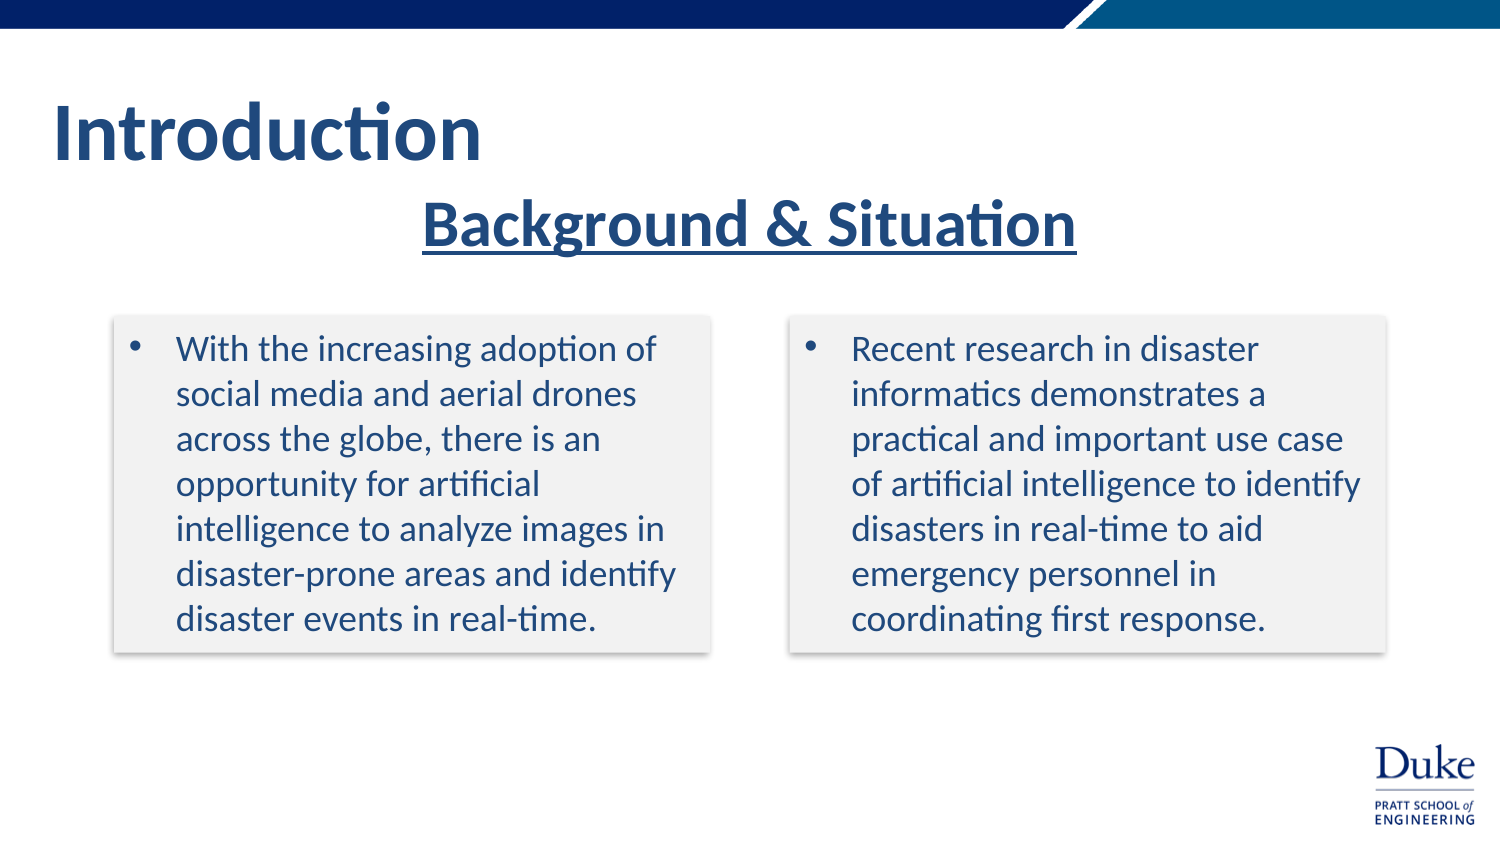

# Introduction
Background & Situation
Recent research in disaster informatics demonstrates a practical and important use case of artificial intelligence to identify disasters in real-time to aid emergency personnel in coordinating first response.

With the increasing adoption of  social media and aerial drones across the globe, there is an opportunity for artificial intelligence to analyze images in disaster-prone areas and identify disaster events in real-time.